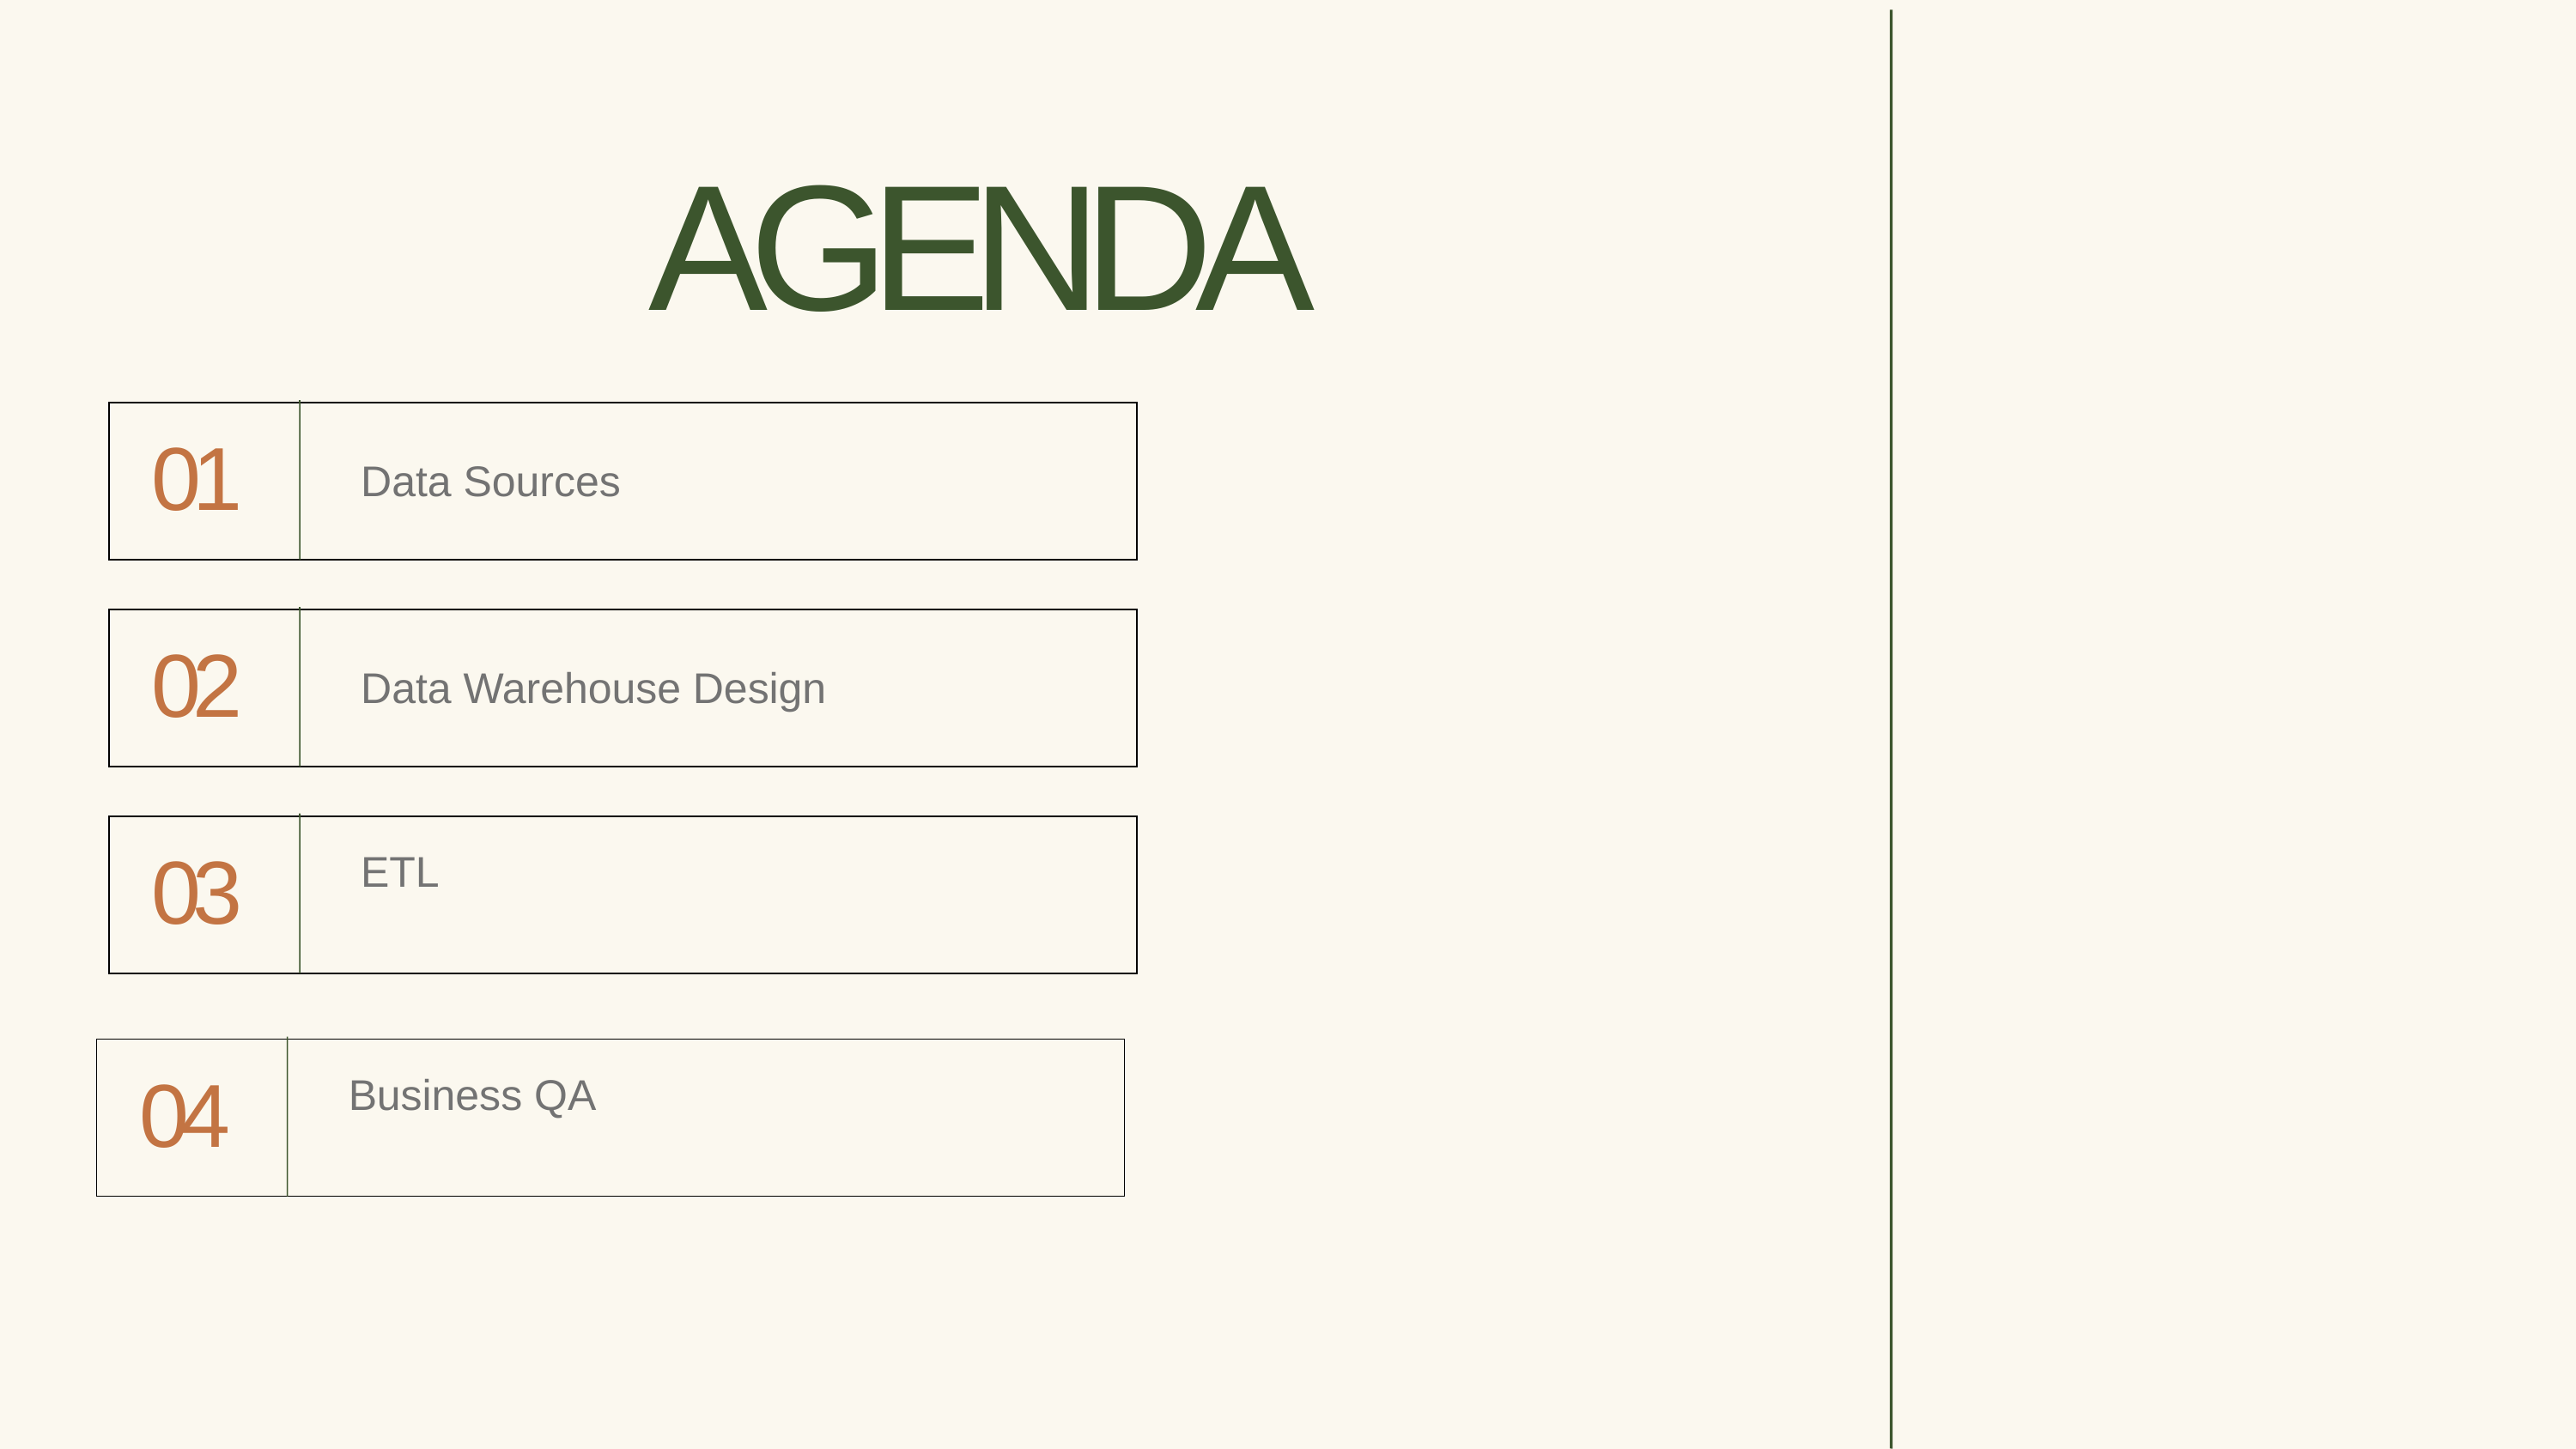

AGENDA

01
Data Sources

02
Data Warehouse Design

ETL
03

Business QA
04